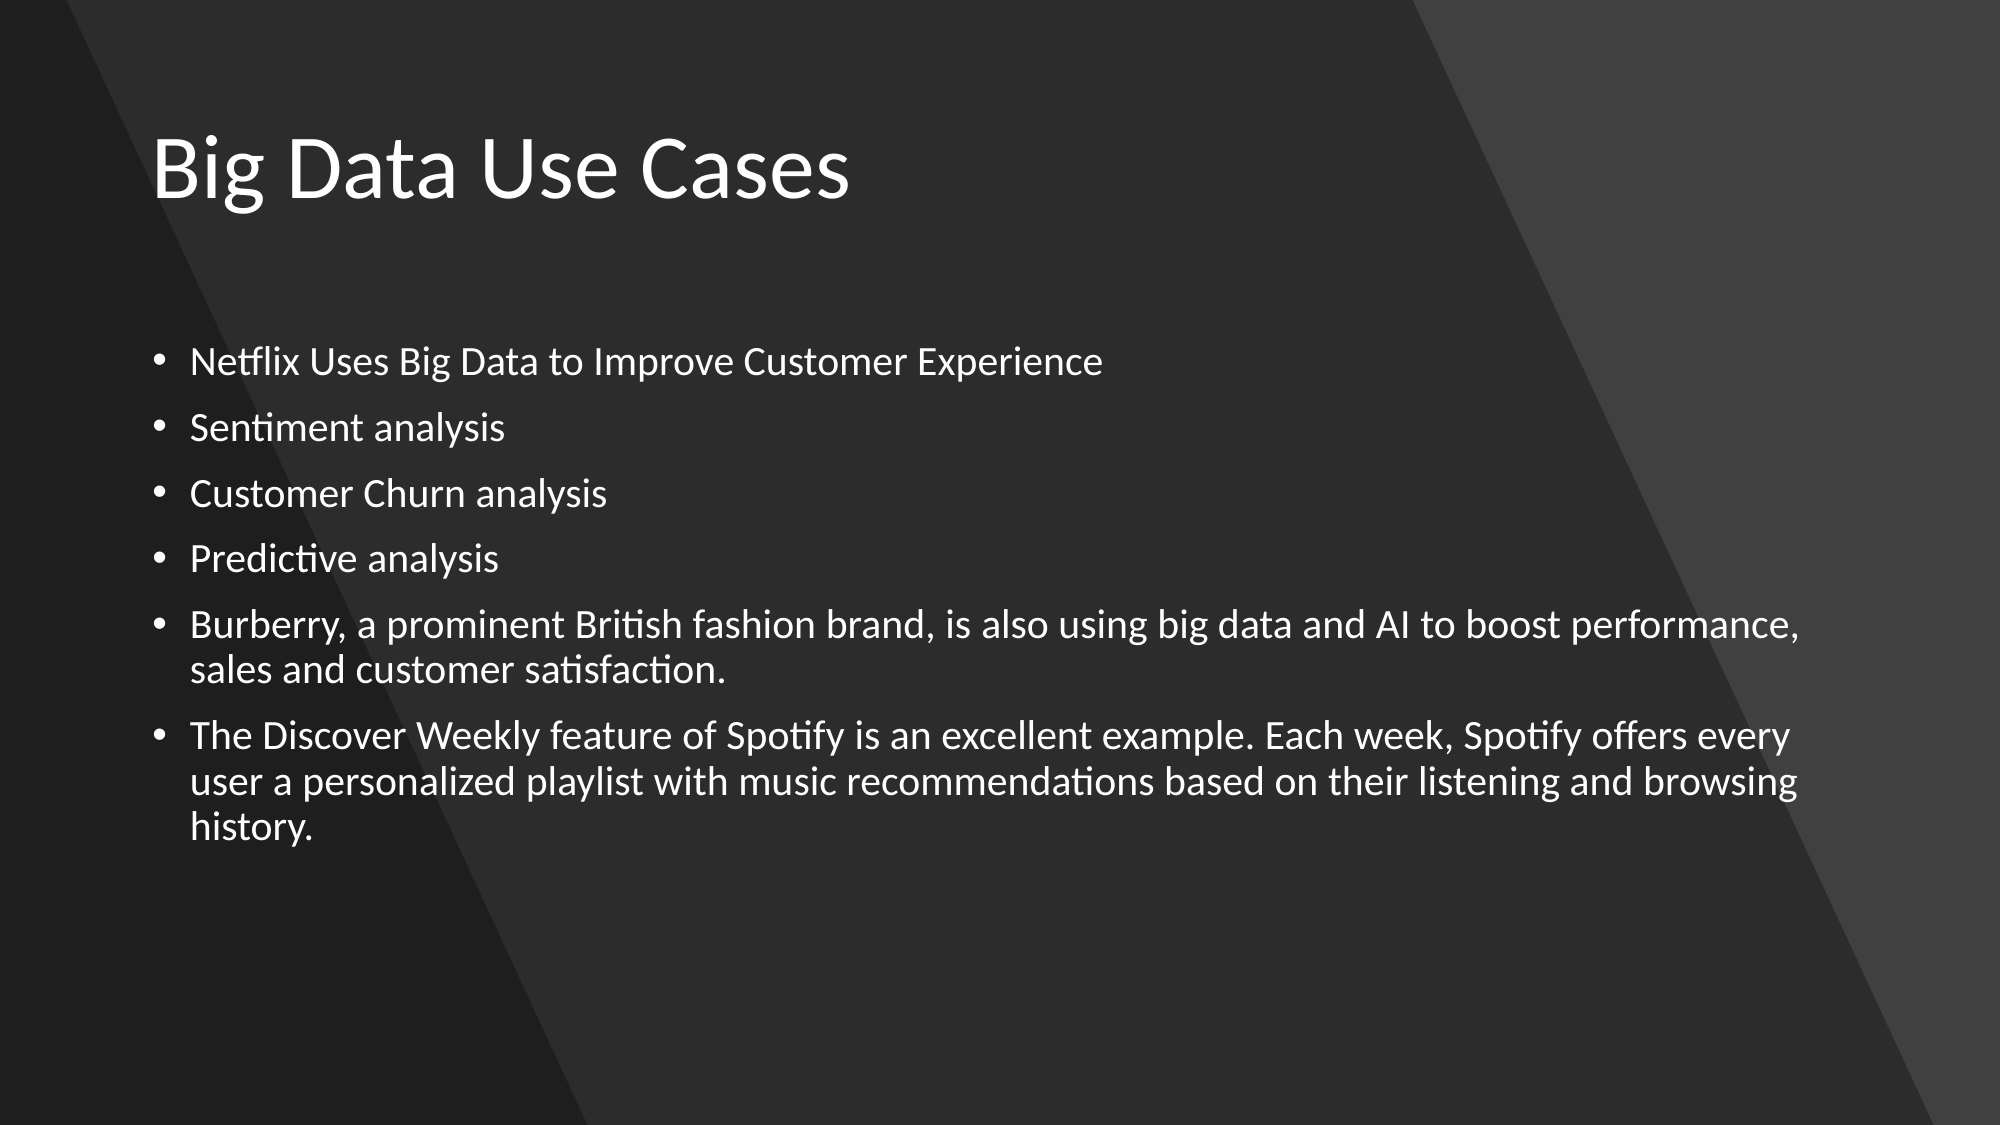

# Big Data Use Cases
Netflix Uses Big Data to Improve Customer Experience
Sentiment analysis
Customer Churn analysis
Predictive analysis
Burberry, a prominent British fashion brand, is also using big data and AI to boost performance, sales and customer satisfaction.
The Discover Weekly feature of Spotify is an excellent example. Each week, Spotify offers every user a personalized playlist with music recommendations based on their listening and browsing history.